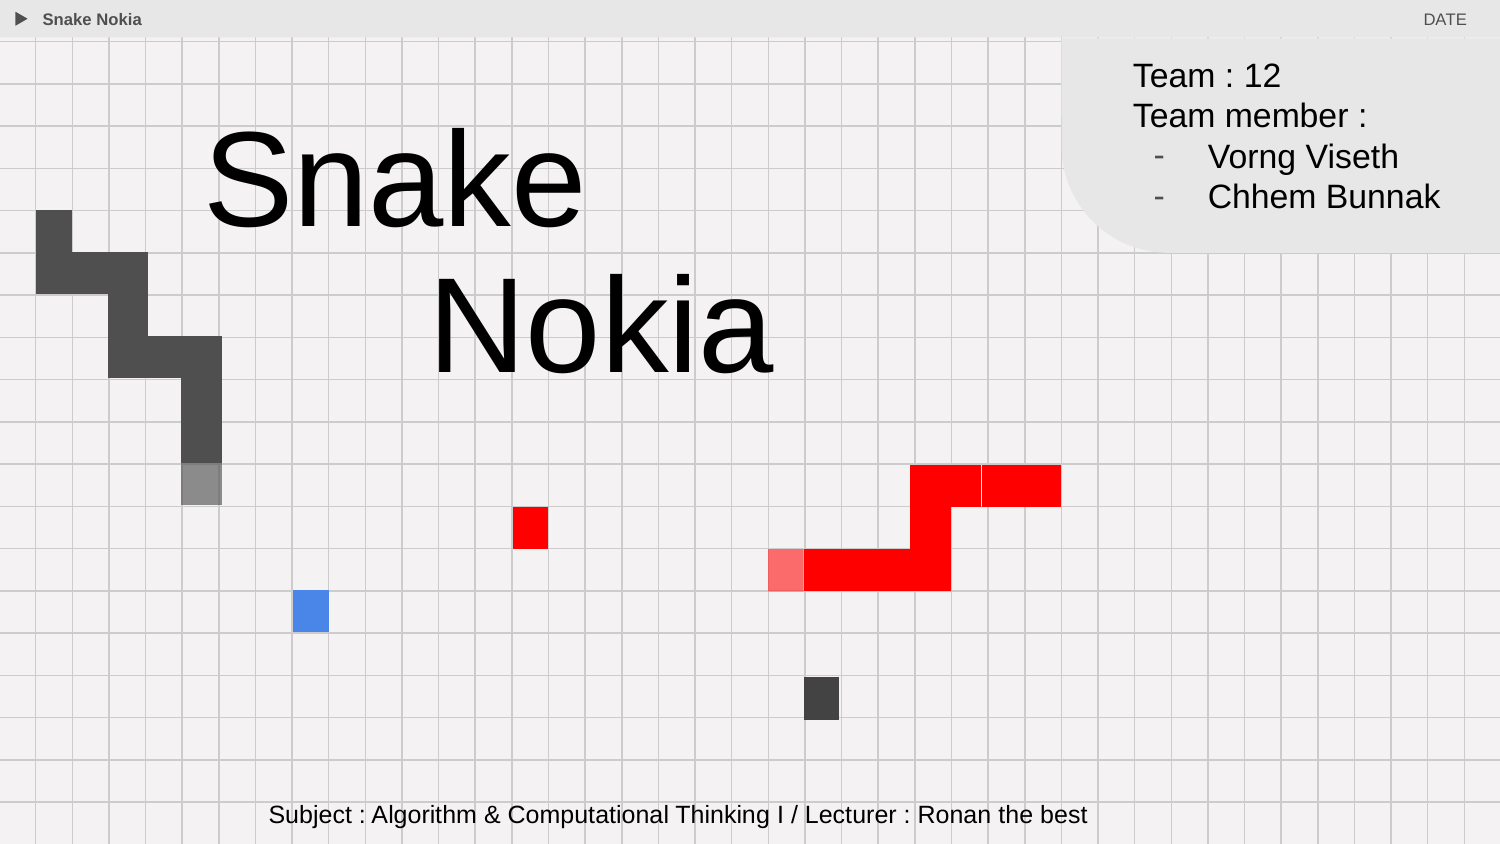

Snake Nokia

DATE

Team : 12
Team member :
Vorng Viseth
Chhem Bunnak
Snake
Nokia

Subject : Algorithm & Computational Thinking I / Lecturer : Ronan the best